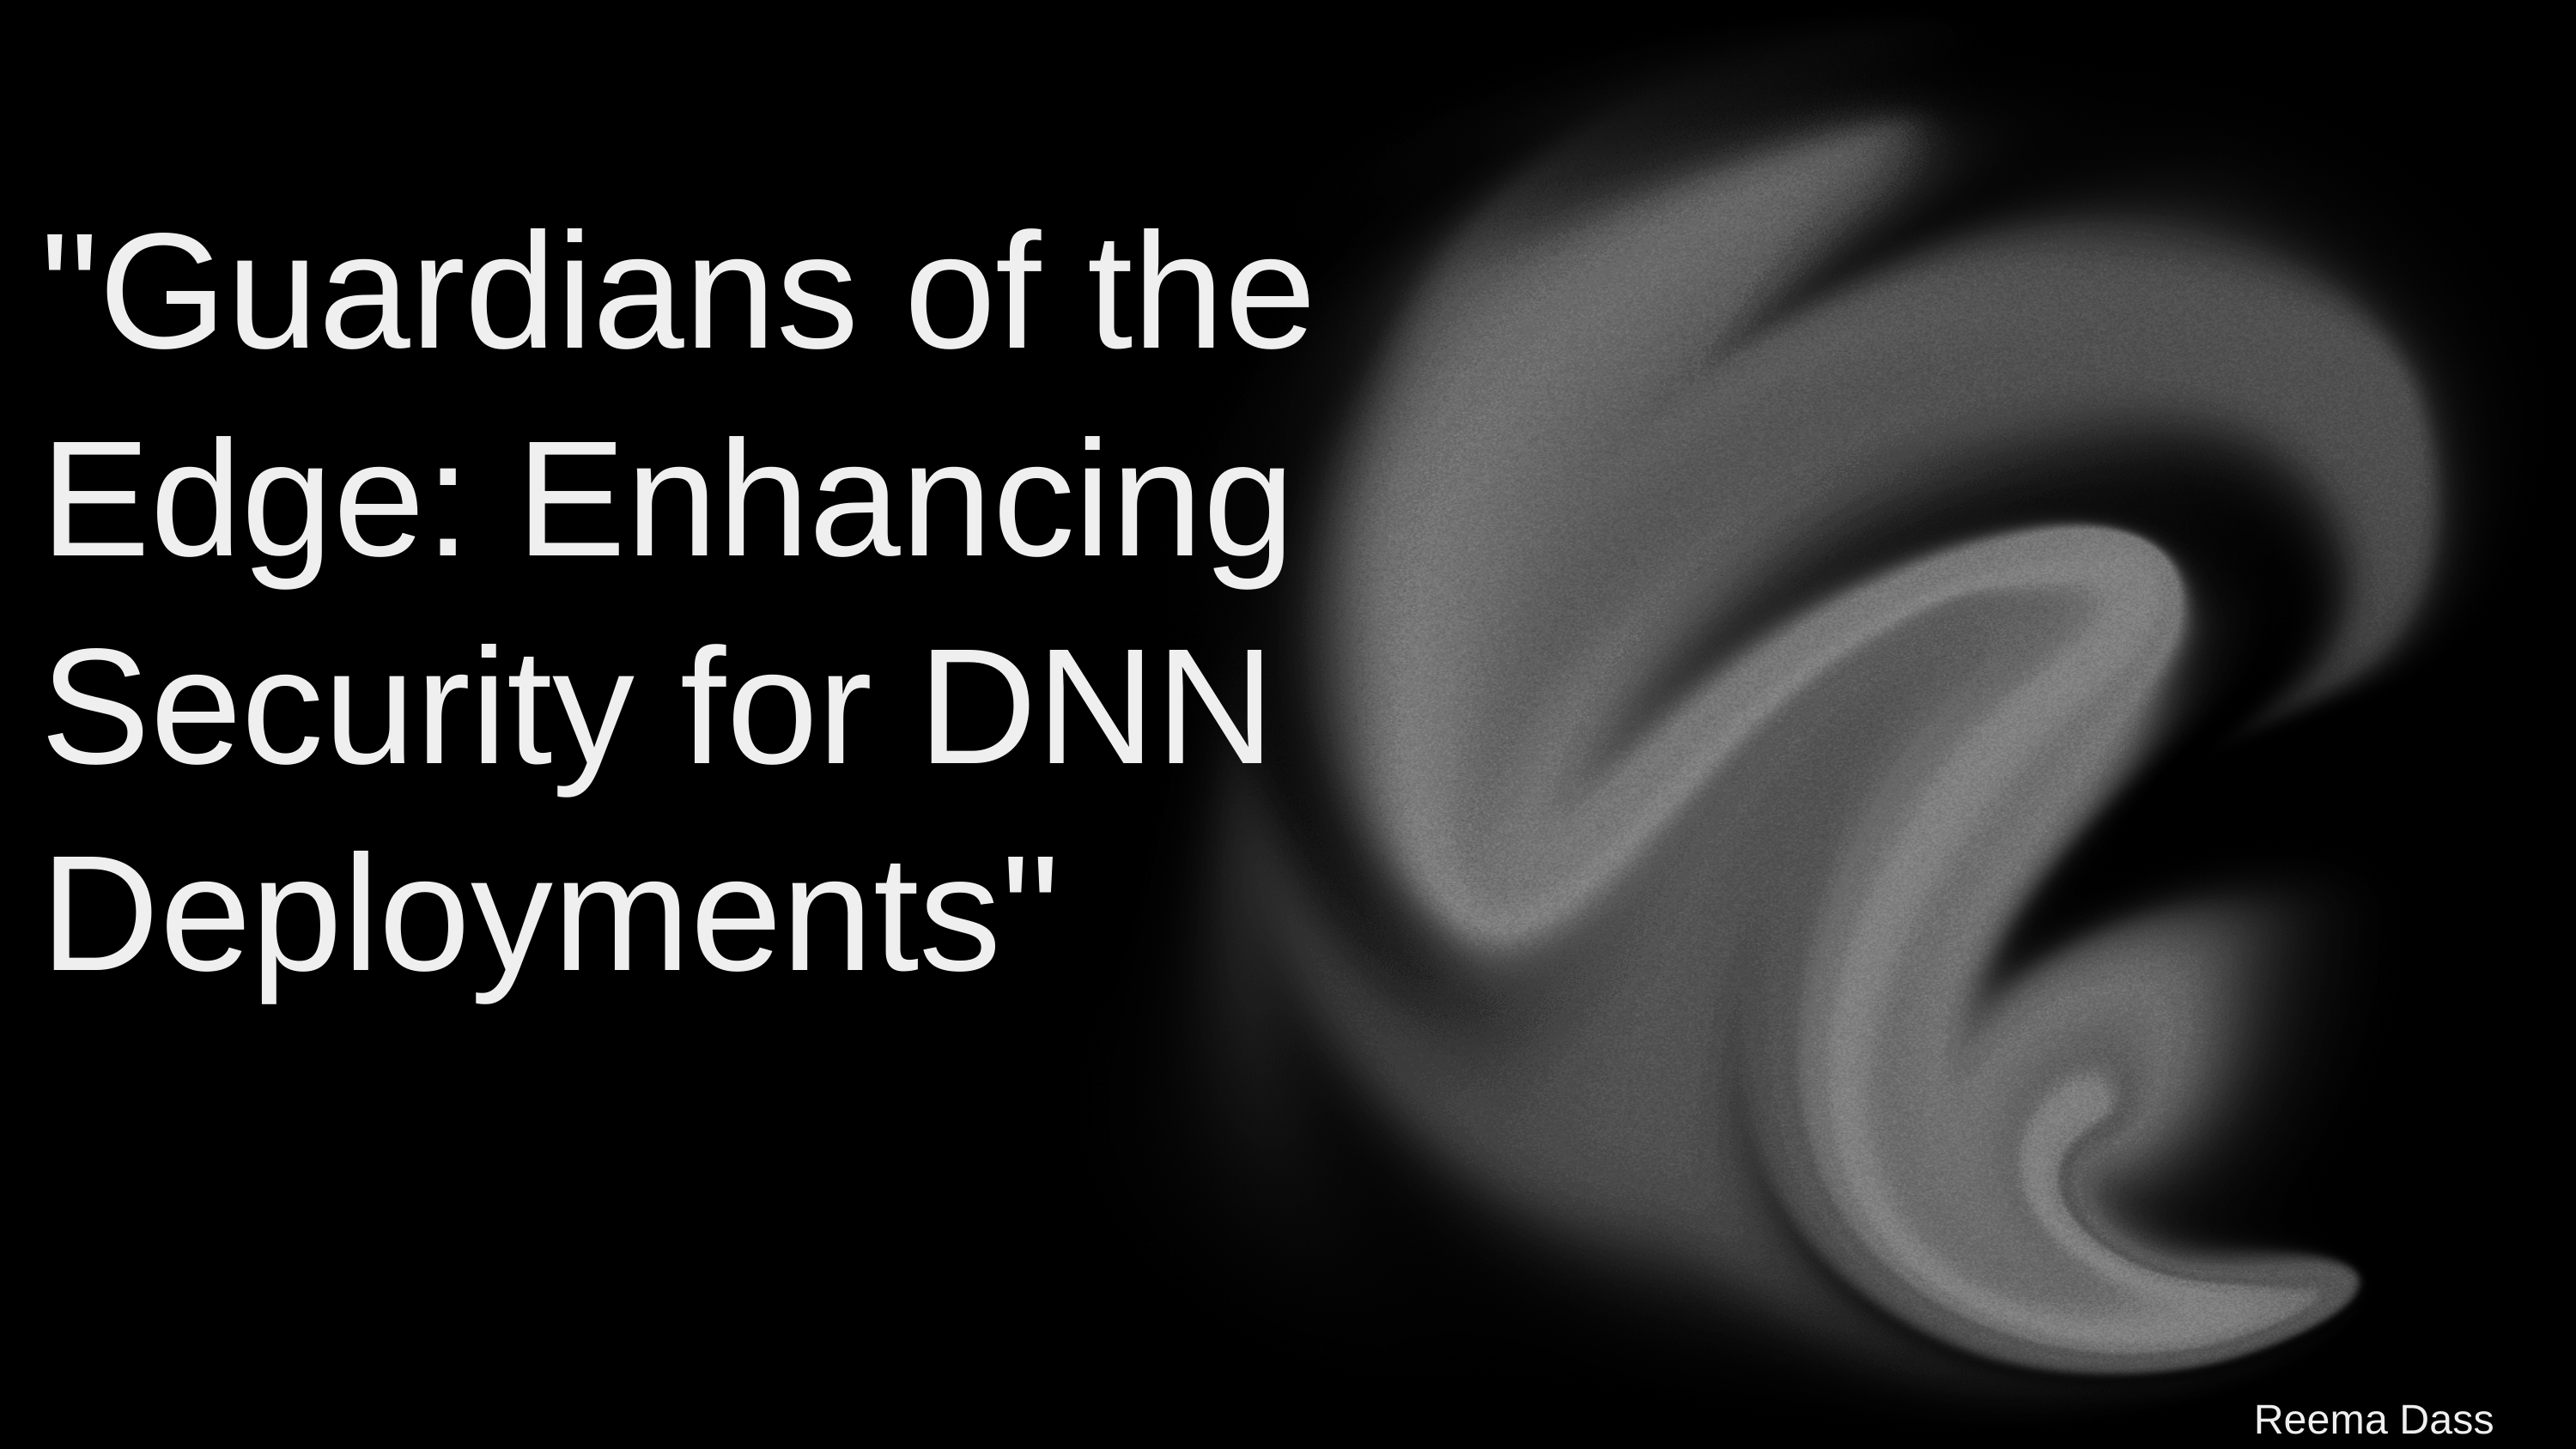

"Guardians of the Edge: Enhancing Security for DNN Deployments"

Reema Dass